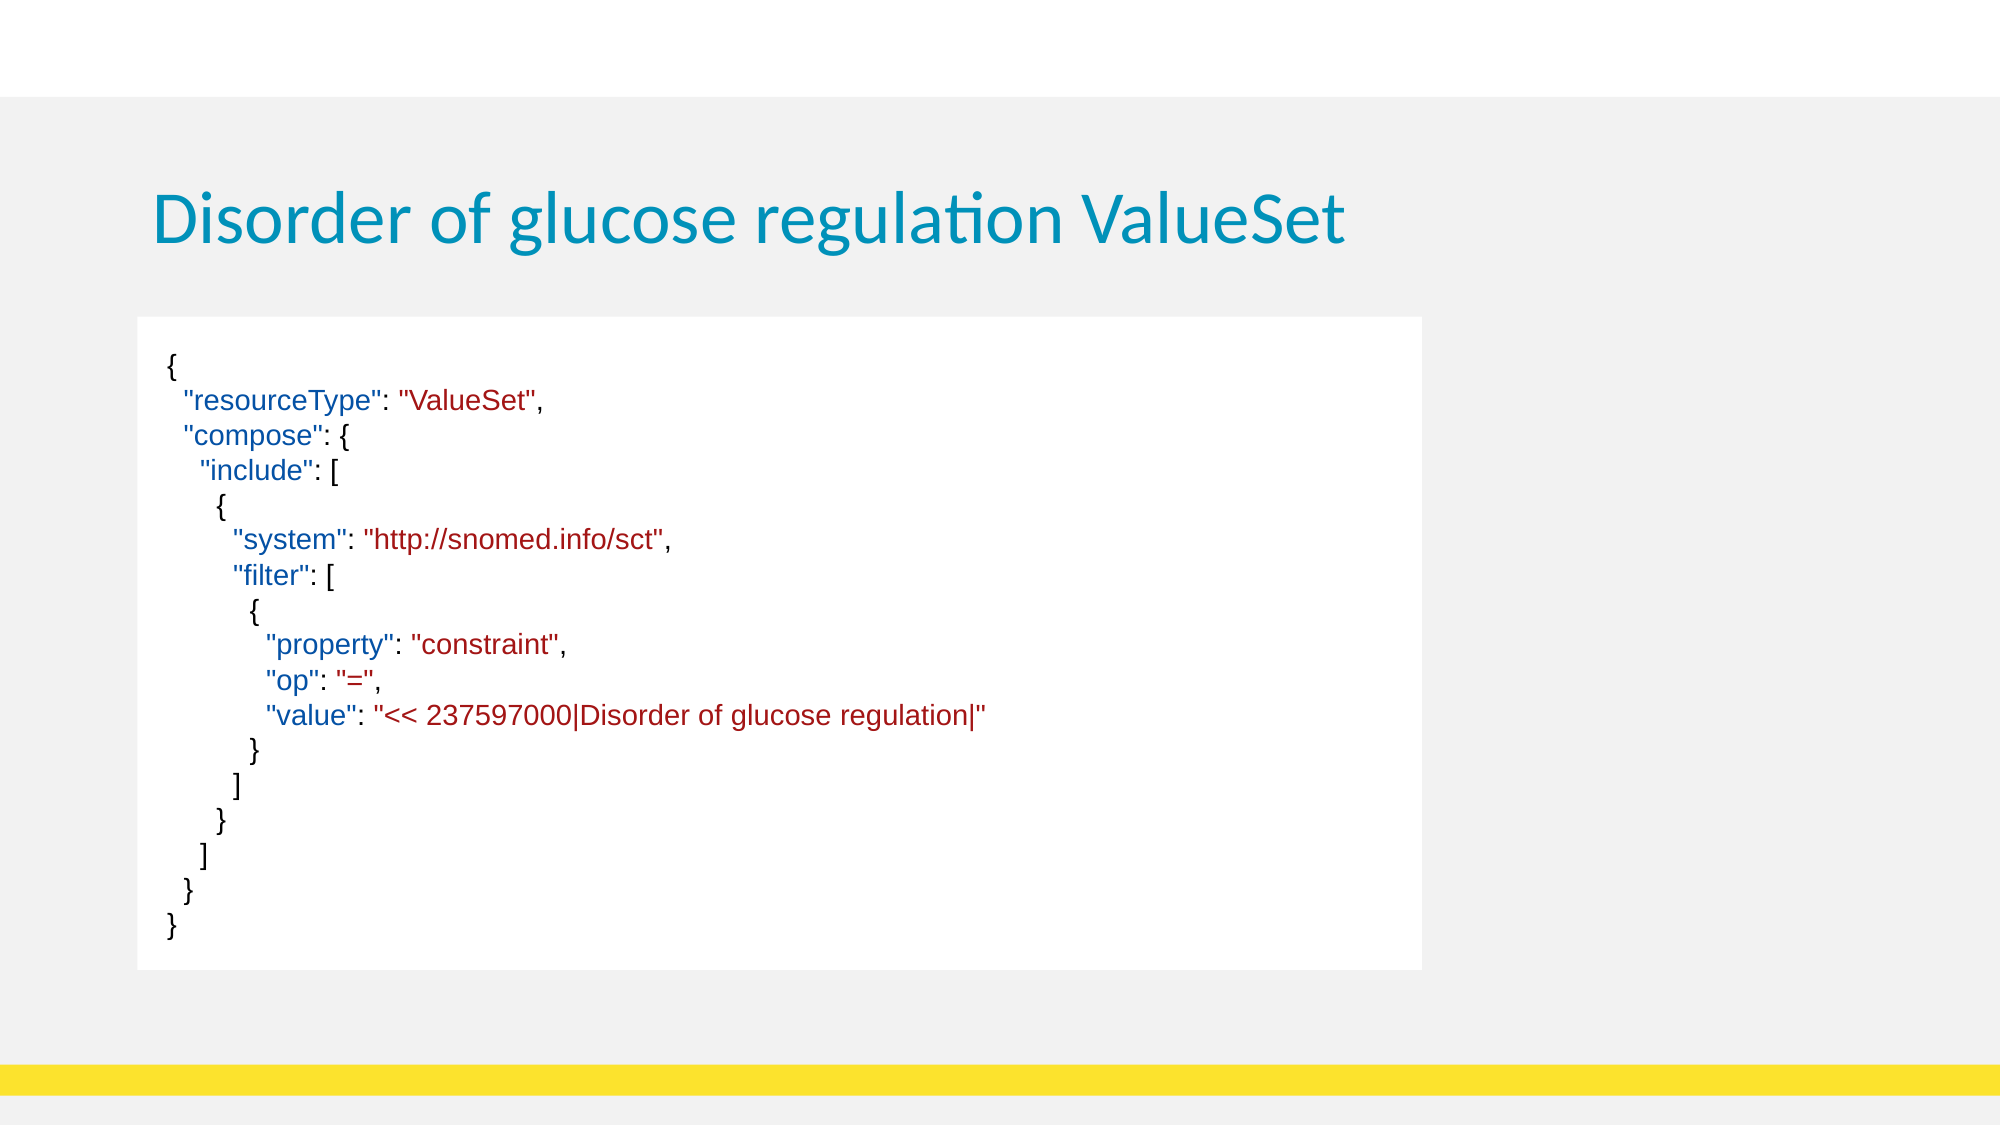

# Disorder of glucose regulation ValueSet
{
  "resourceType": "ValueSet",
  "compose": {
    "include": [
      {
        "system": "http://snomed.info/sct",
        "filter": [
          {
            "property": "constraint",
            "op": "=",
            "value": "<< 237597000|Disorder of glucose regulation|"
          }
        ]
      }
    ]
  }
}